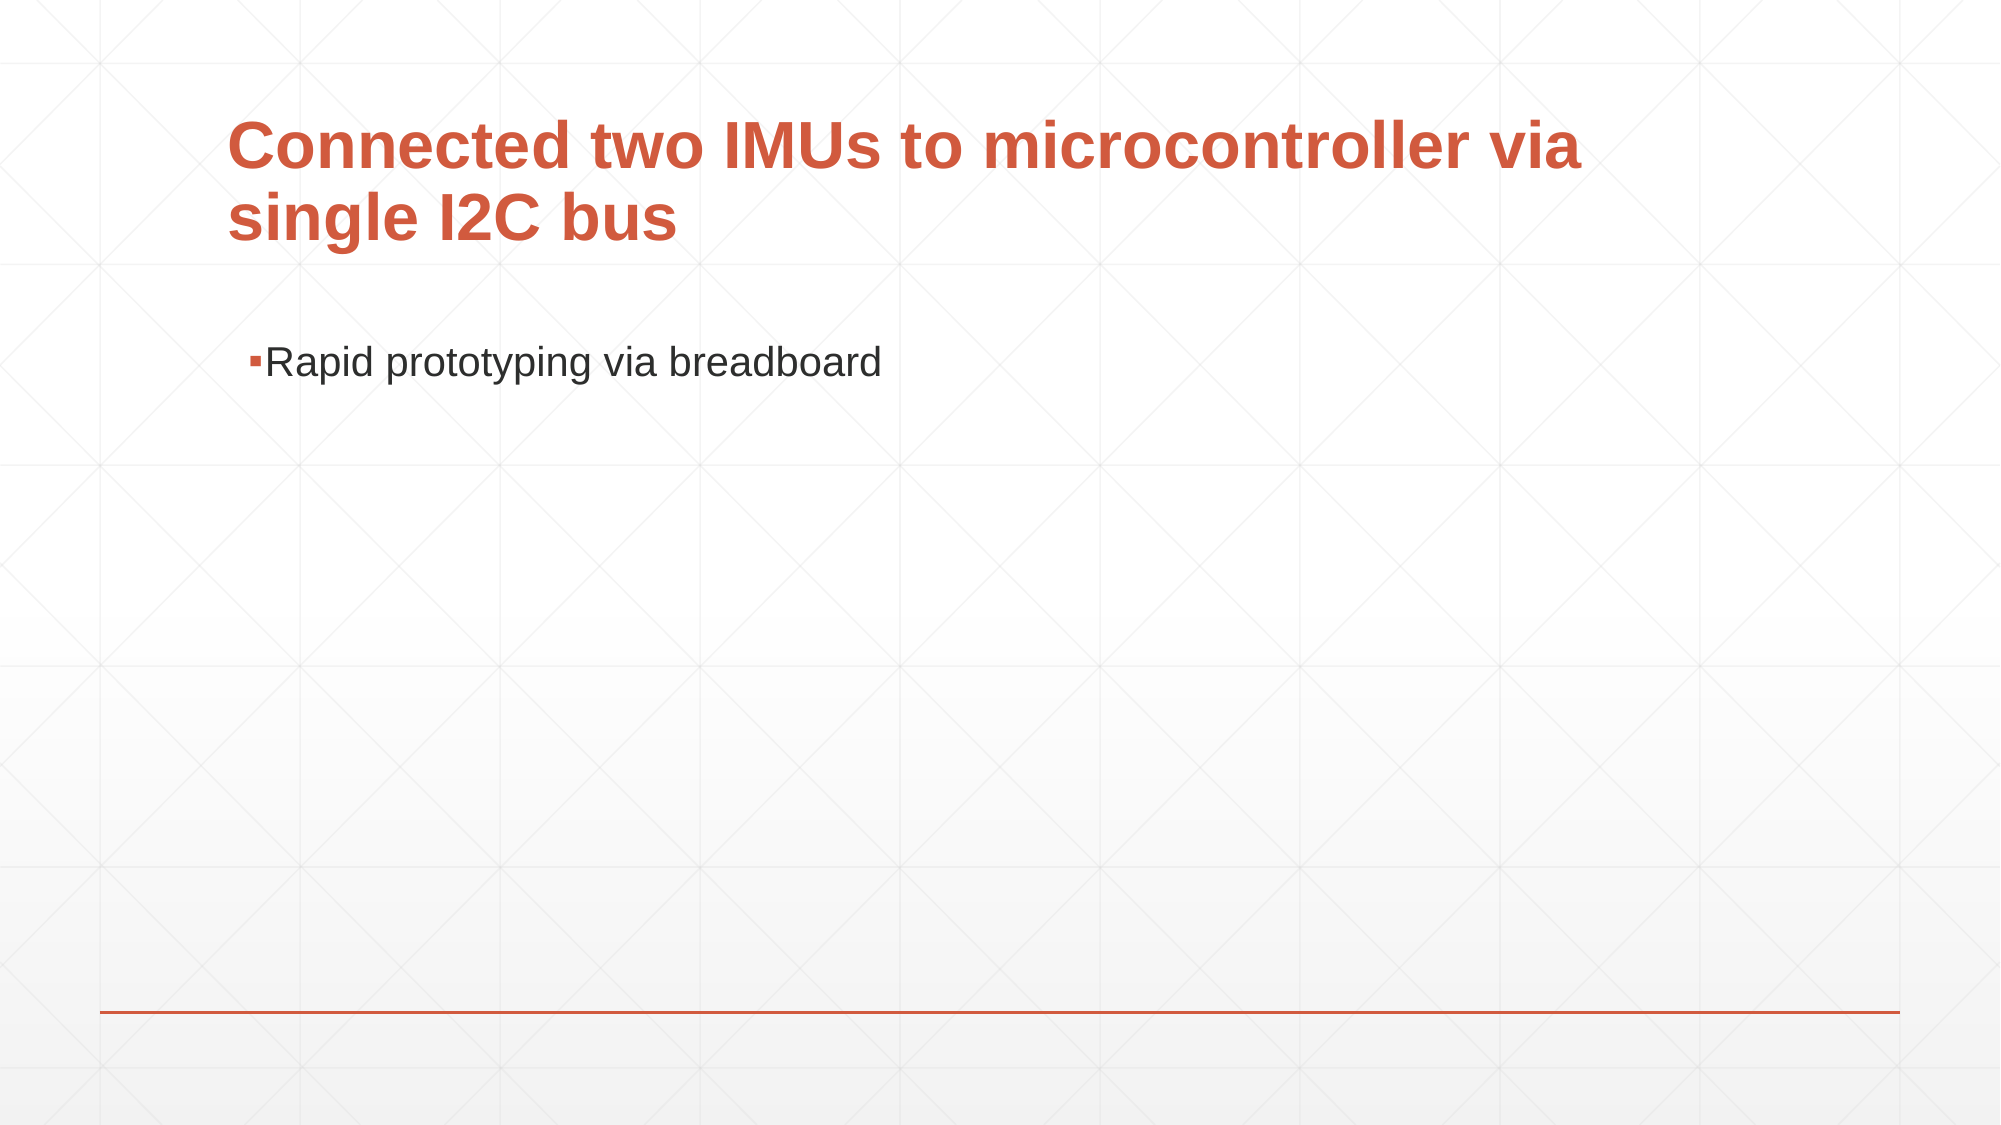

# Connected two IMUs to microcontroller via single I2C bus
Rapid prototyping via breadboard